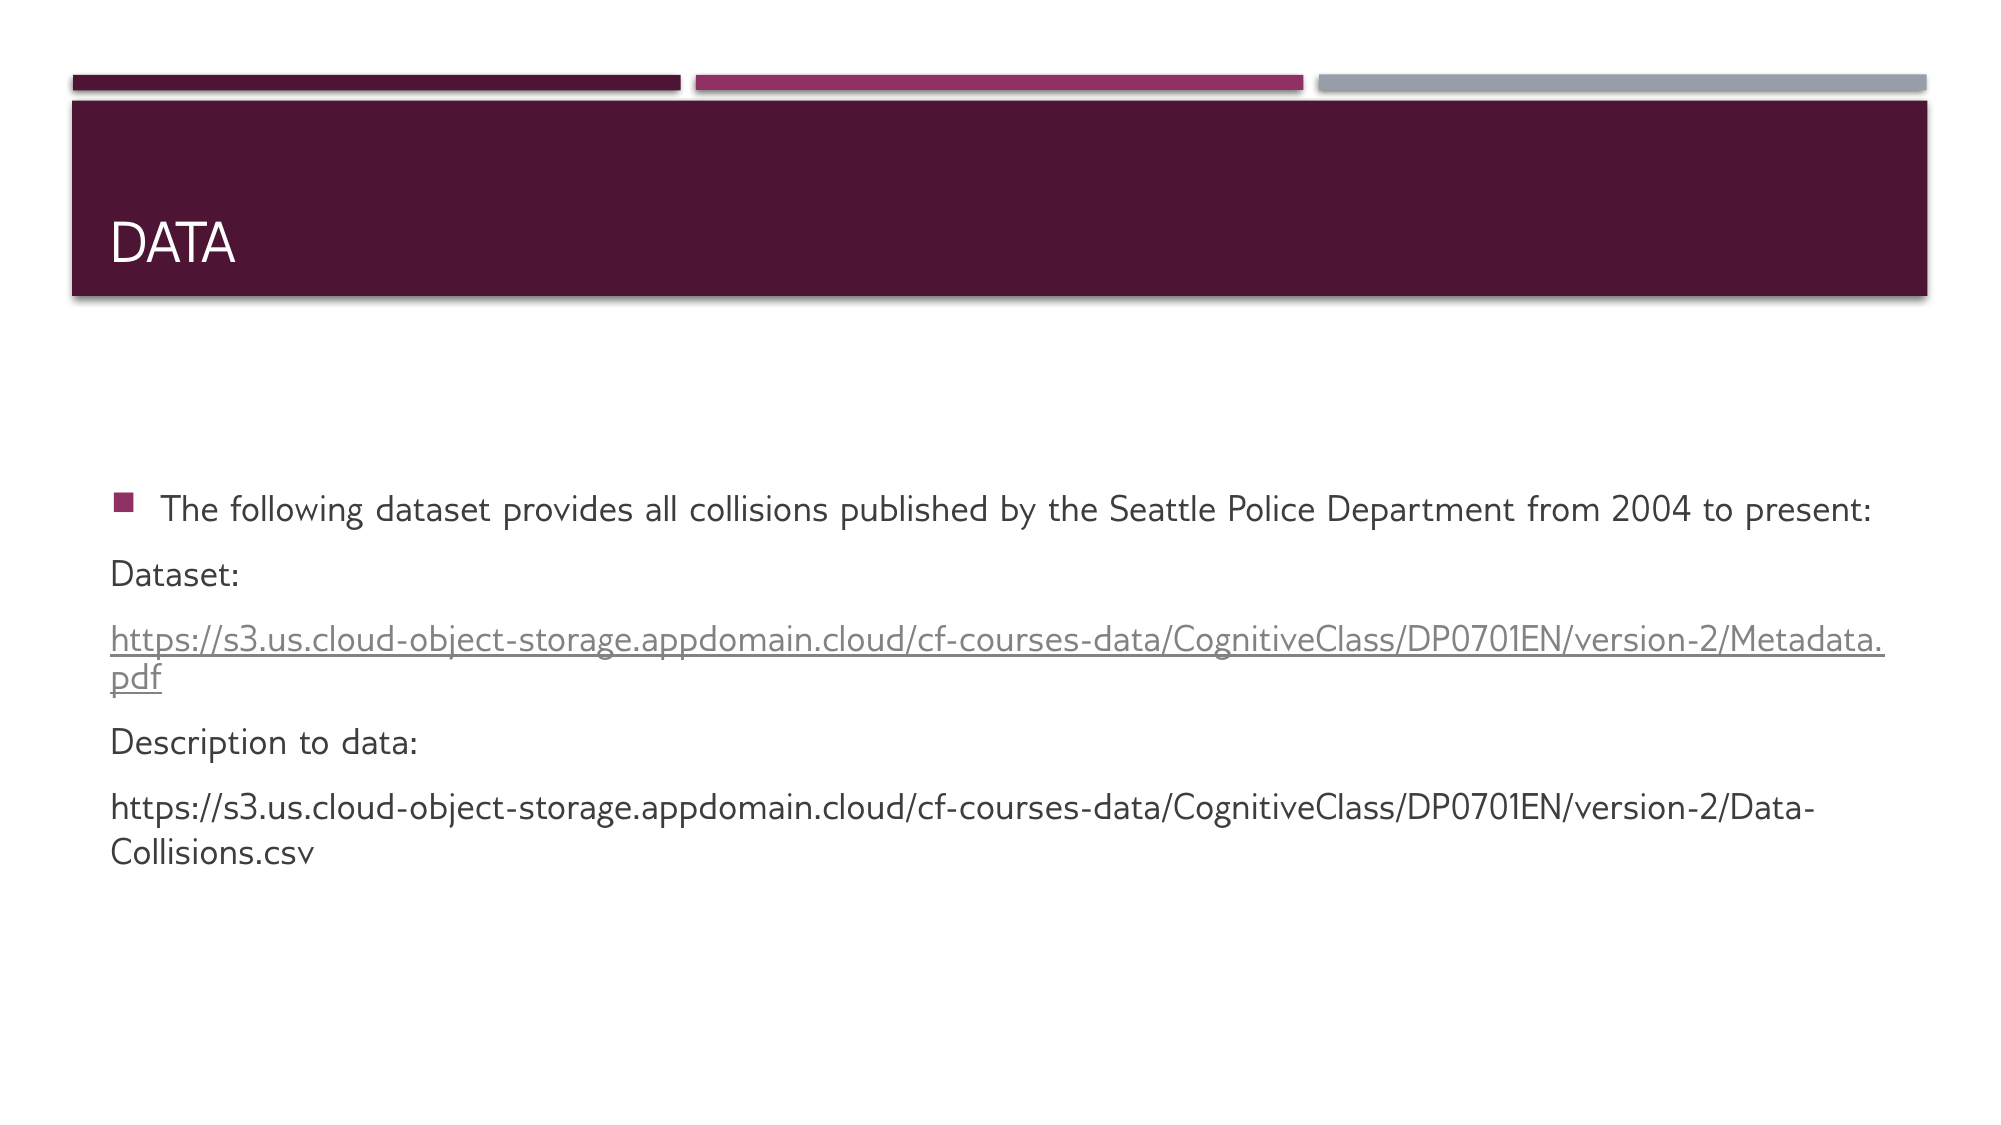

# DATA

The following dataset provides all collisions published by the Seattle Police Department from 2004 to present:
Dataset:
https://s3.us.cloud-object-storage.appdomain.cloud/cf-courses-data/CognitiveClass/DP0701EN/version-2/Metadata.pdf
Description to data:
https://s3.us.cloud-object-storage.appdomain.cloud/cf-courses-data/CognitiveClass/DP0701EN/version-2/Data-Collisions.csv